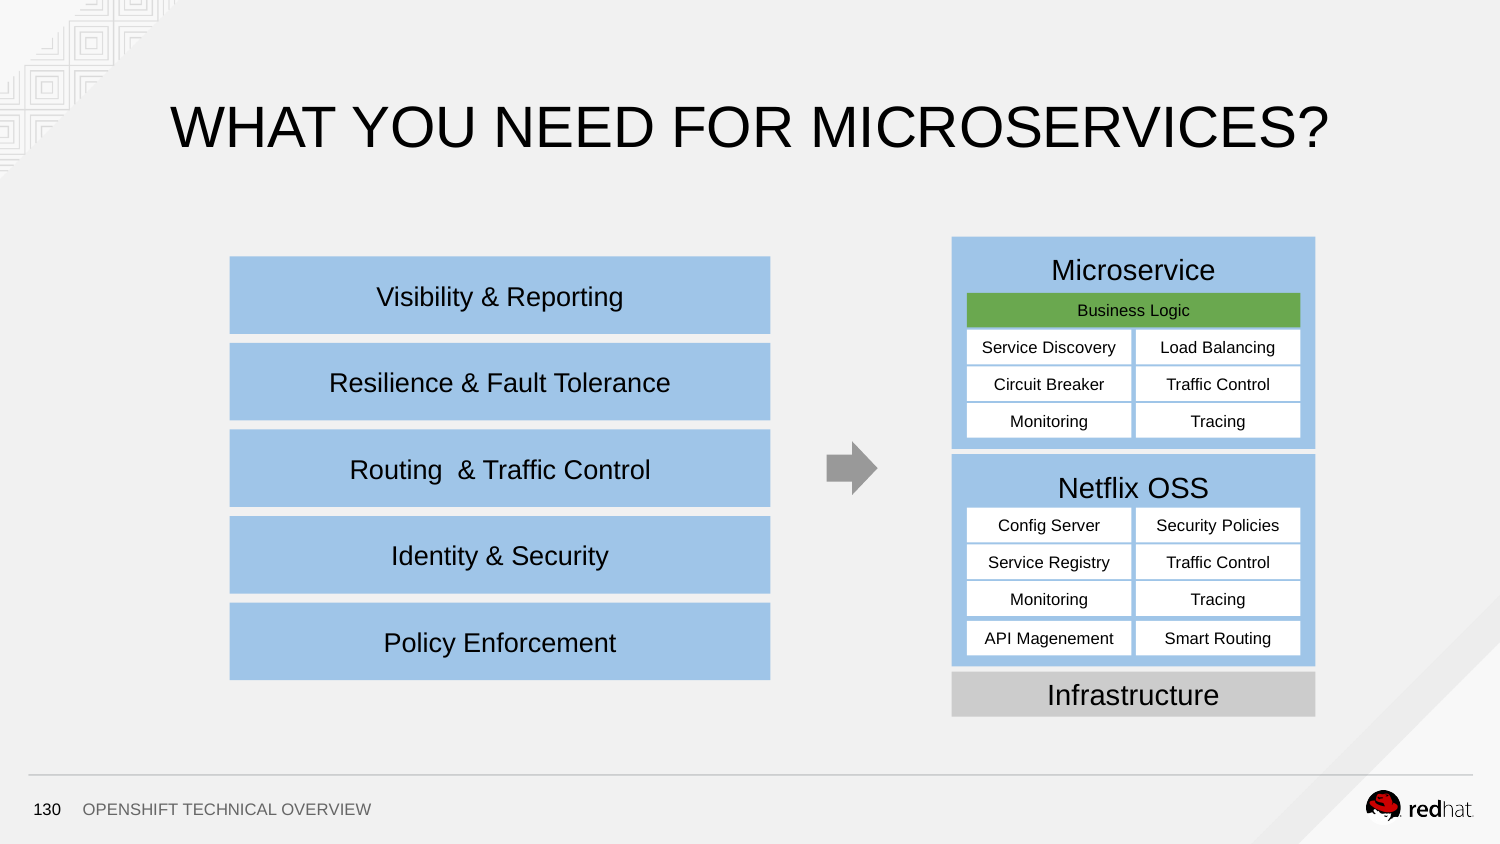

# WHAT YOU NEED FOR MICROSERVICES?
Microservice
Visibility & Reporting
Resilience & Fault Tolerance
Routing  & Traffic Control
Identity & Security
Policy Enforcement
Business Logic
Service Discovery
Load Balancing
Traffic Control
Circuit Breaker
Tracing
Monitoring

Netflix OSS
Config Server
Security Policies
Traffic Control
Service Registry
Tracing
Monitoring
Smart Routing
API Magenement
Infrastructure
130